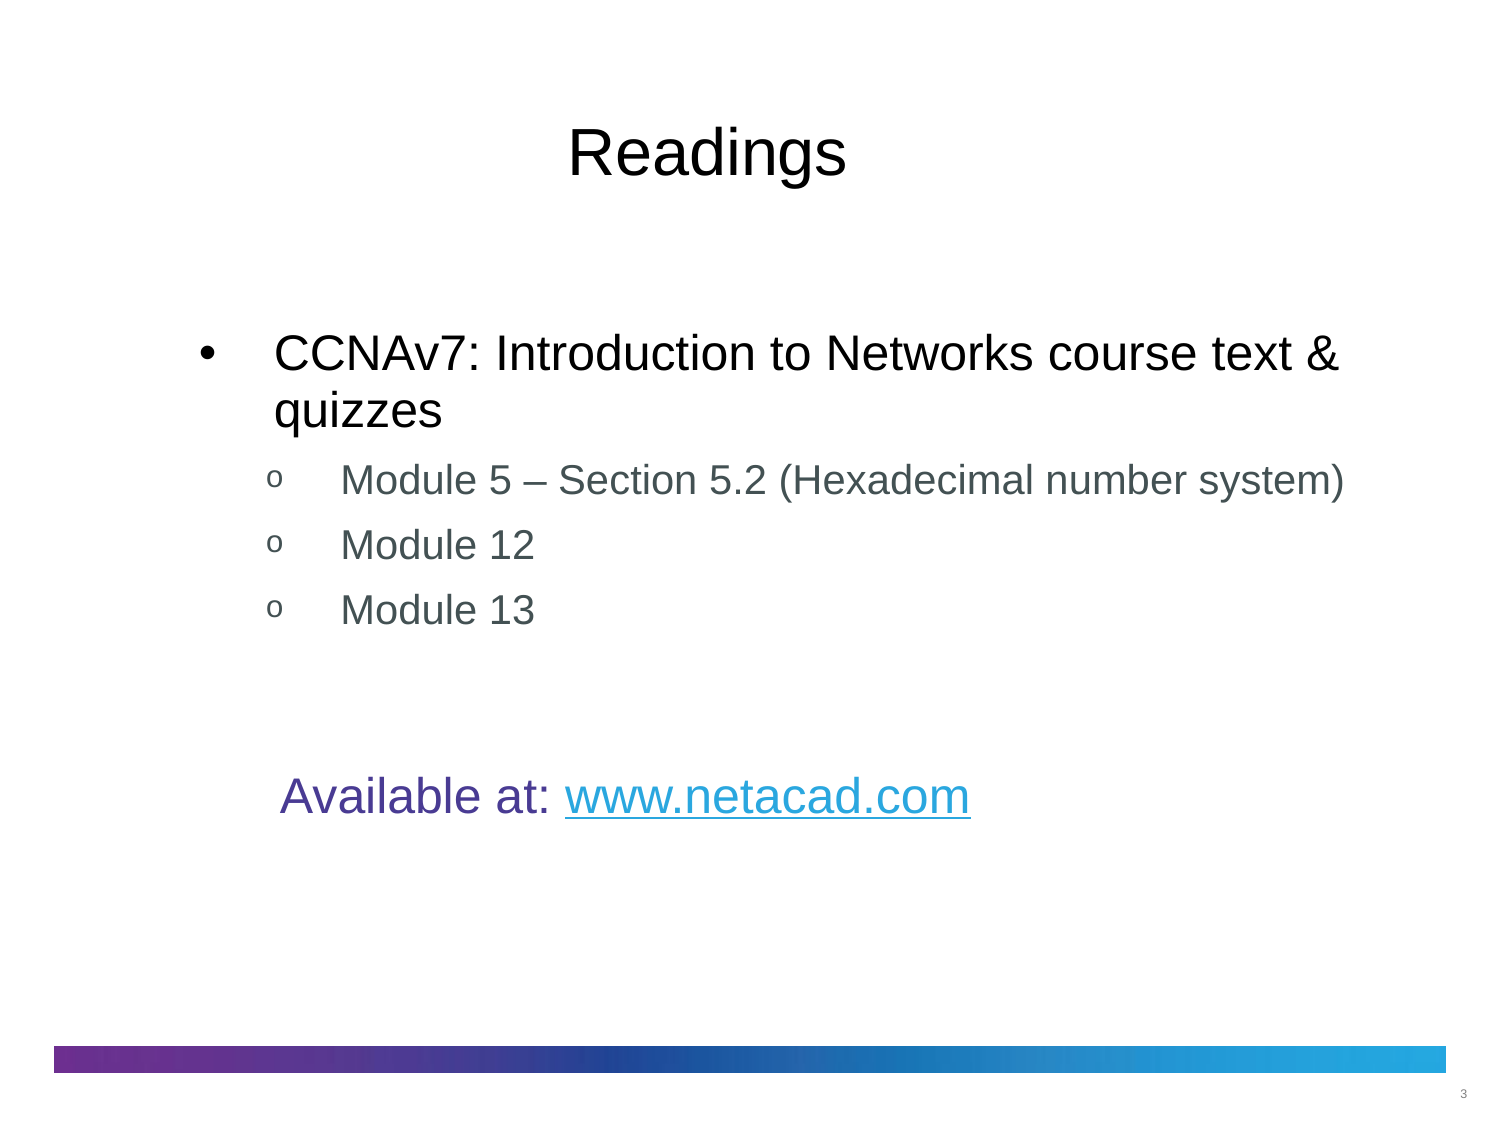

# Readings
CCNAv7: Introduction to Networks course text & quizzes
Module 5 – Section 5.2 (Hexadecimal number system)
Module 12
Module 13

     Available at: www.netacad.com